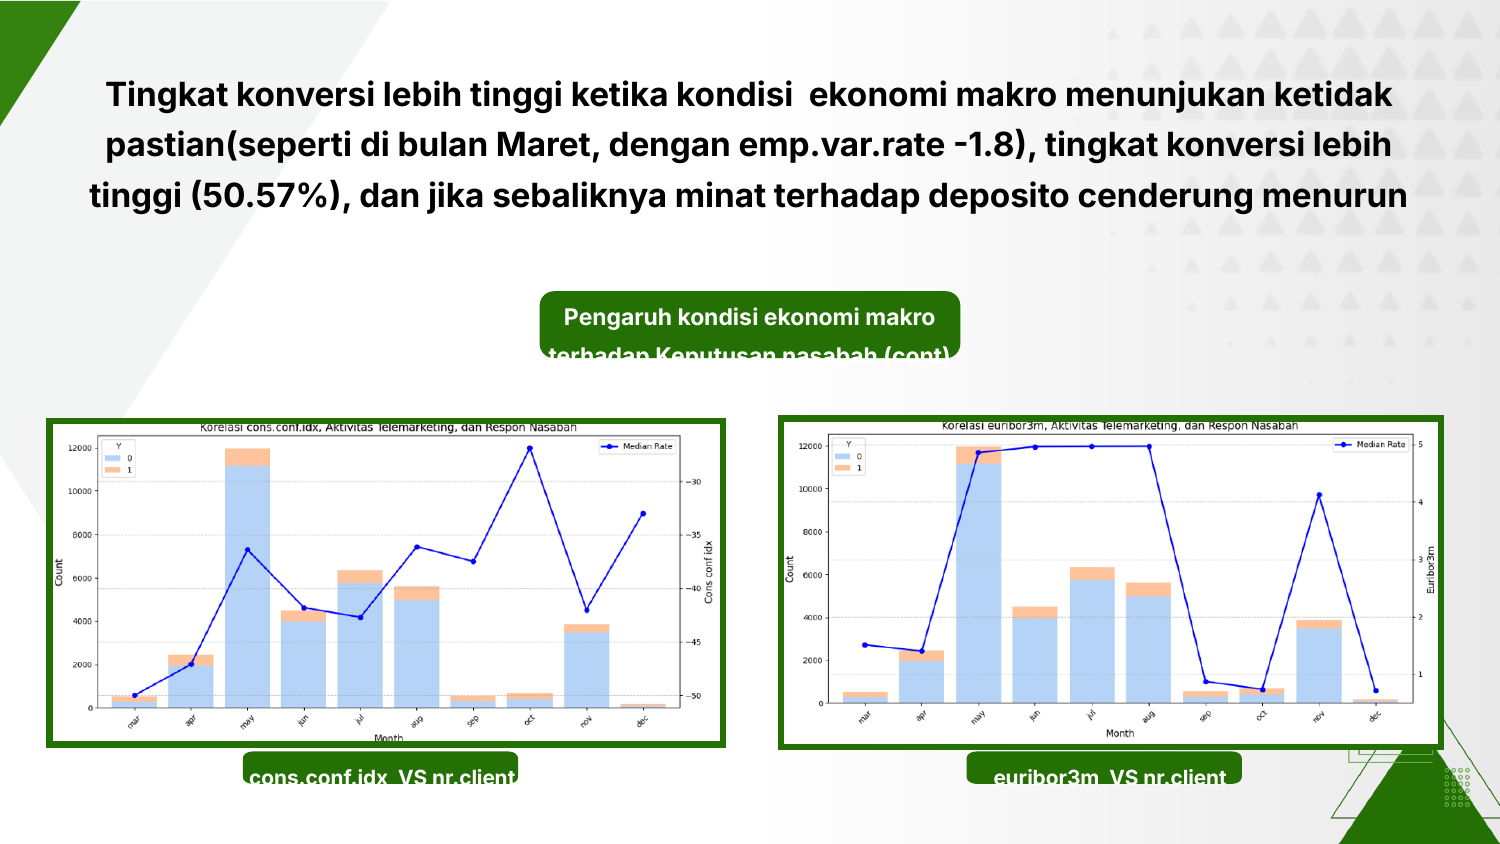

Tingkat konversi lebih tinggi ketika kondisi  ekonomi makro menunjukan ketidak pastian(seperti di bulan Maret, dengan emp.var.rate -1.8), tingkat konversi lebih tinggi (50.57%), dan jika sebaliknya minat terhadap deposito cenderung menurun

Pengaruh kondisi ekonomi makro terhadap Keputusan nasabah (cont)

cons.conf.idx  VS nr.client

euribor3m  VS nr.client